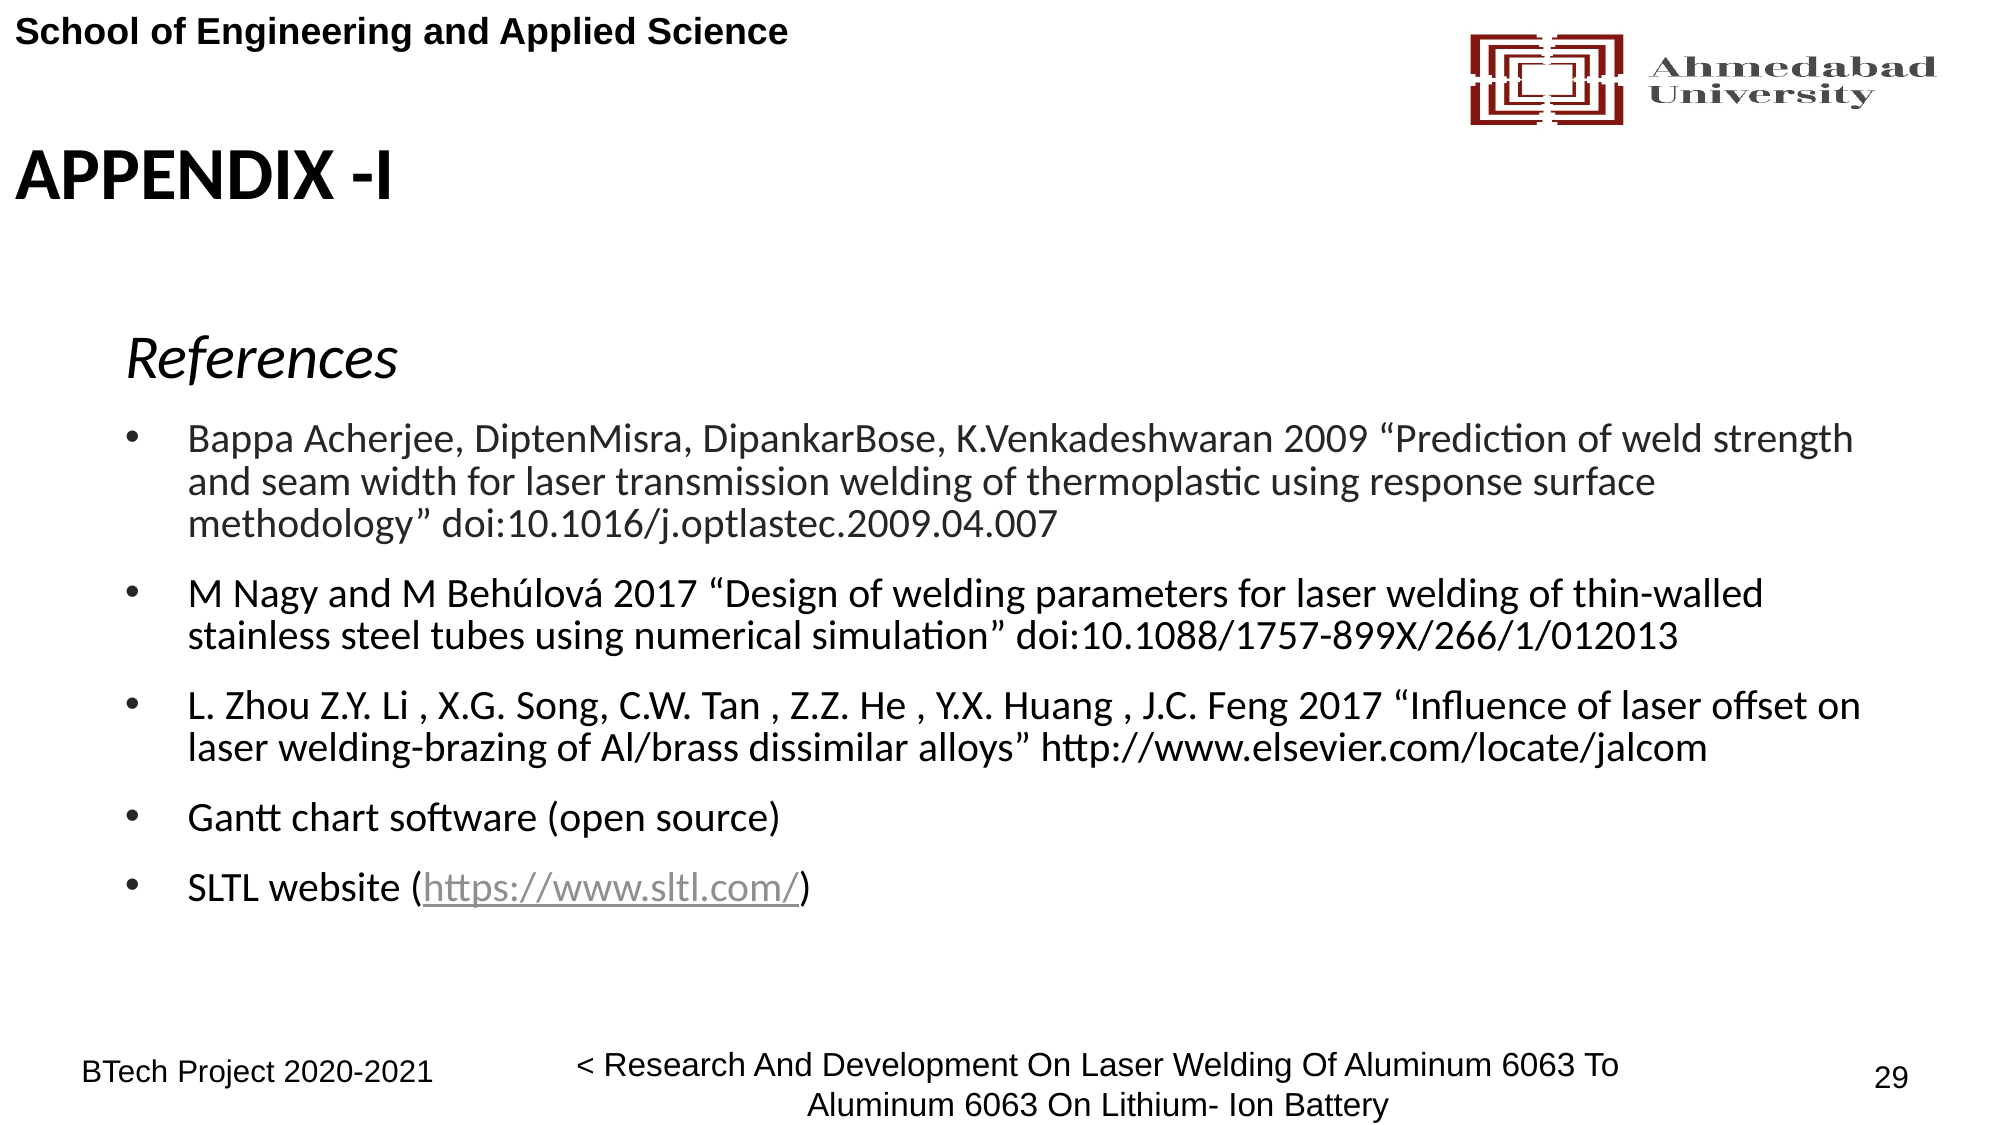

# APPENDIX -I
References
Bappa Acherjee, DiptenMisra, DipankarBose, K.Venkadeshwaran 2009 “Prediction of weld strength and seam width for laser transmission welding of thermoplastic using response surface methodology” doi:10.1016/j.optlastec.2009.04.007
M Nagy and M Behúlová 2017 “Design of welding parameters for laser welding of thin-walled stainless steel tubes using numerical simulation” doi:10.1088/1757-899X/266/1/012013
L. Zhou Z.Y. Li , X.G. Song, C.W. Tan , Z.Z. He , Y.X. Huang , J.C. Feng 2017 “Influence of laser offset on laser welding-brazing of Al/brass dissimilar alloys” http://www.elsevier.com/locate/jalcom
Gantt chart software (open source)
SLTL website (https://www.sltl.com/)